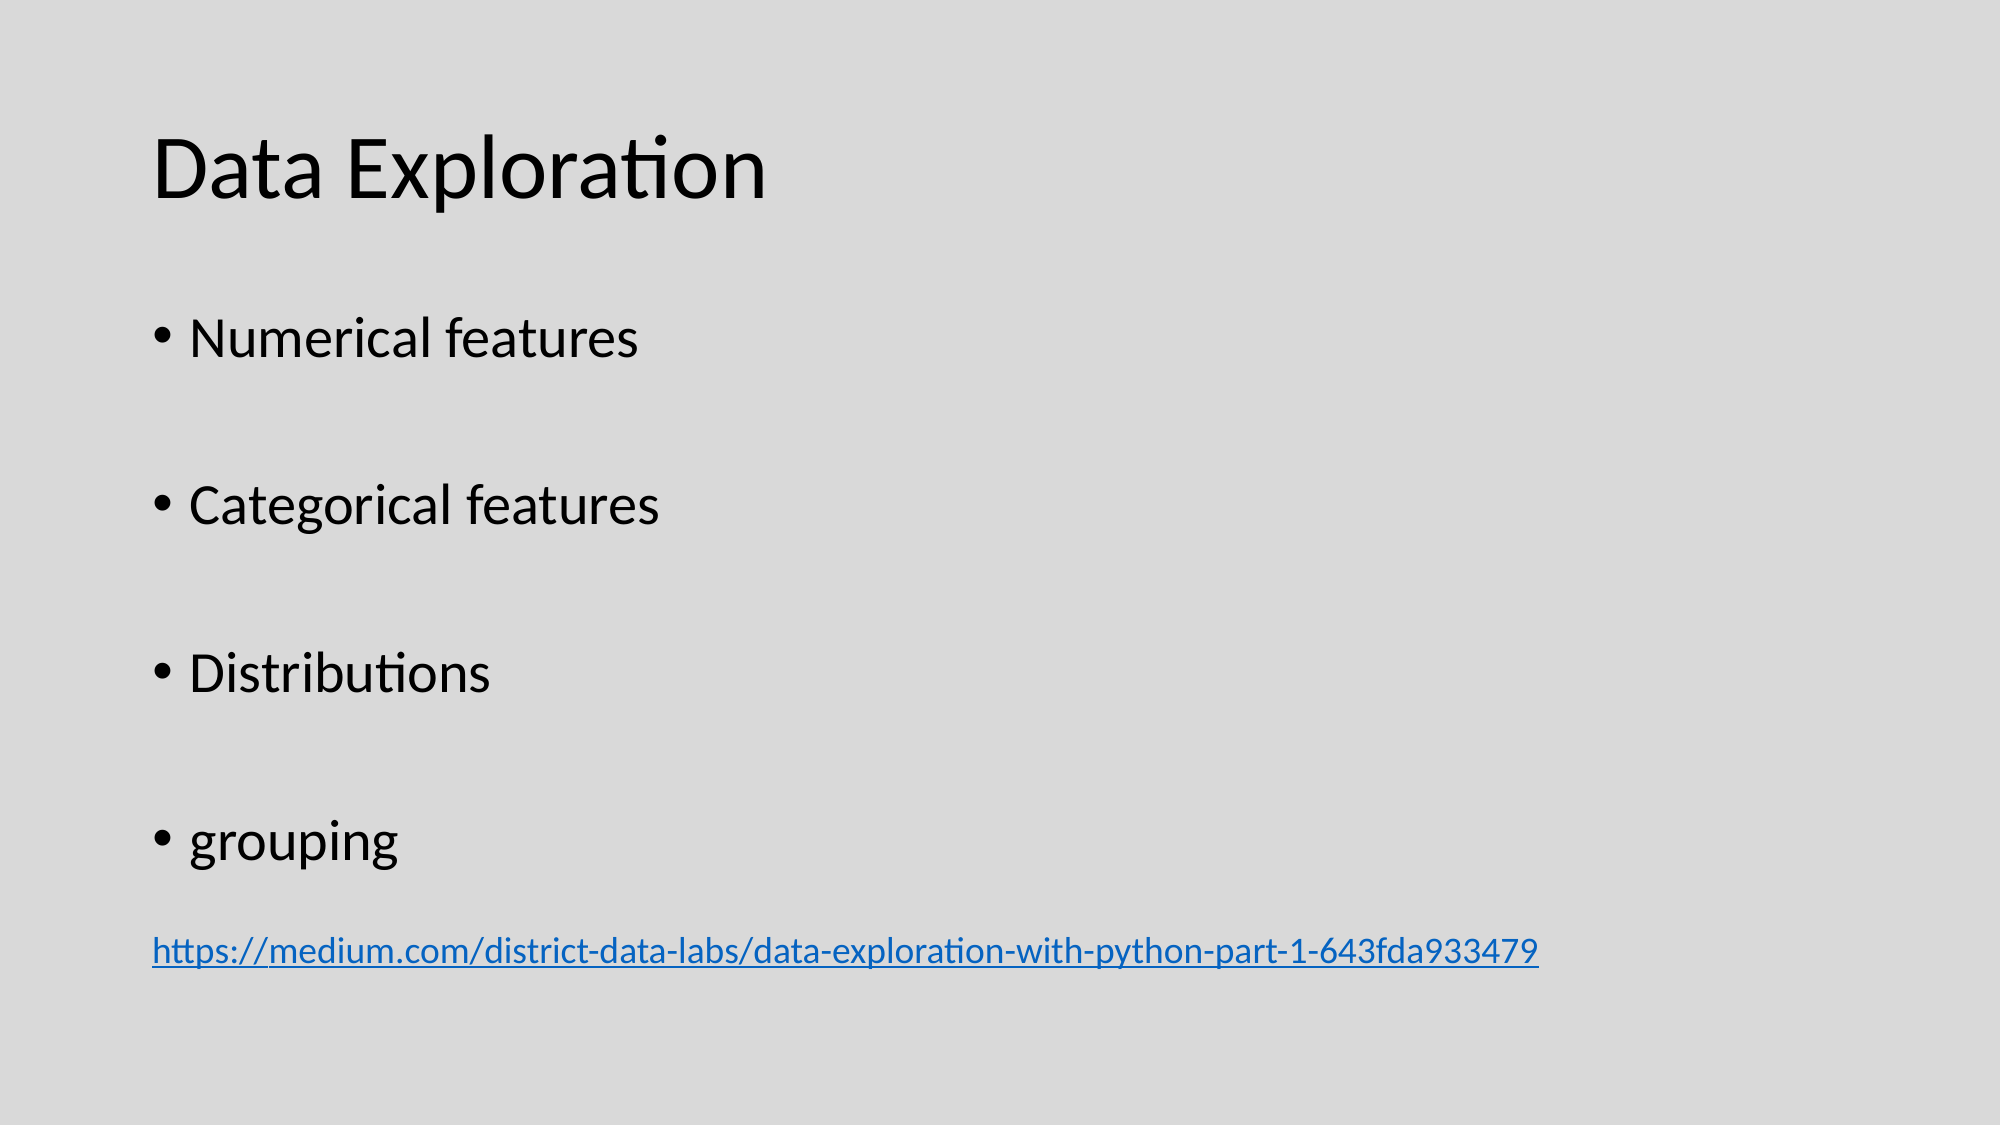

# Data Exploration
Numerical features

Categorical features

Distributions

grouping
https://medium.com/district-data-labs/data-exploration-with-python-part-1-643fda933479